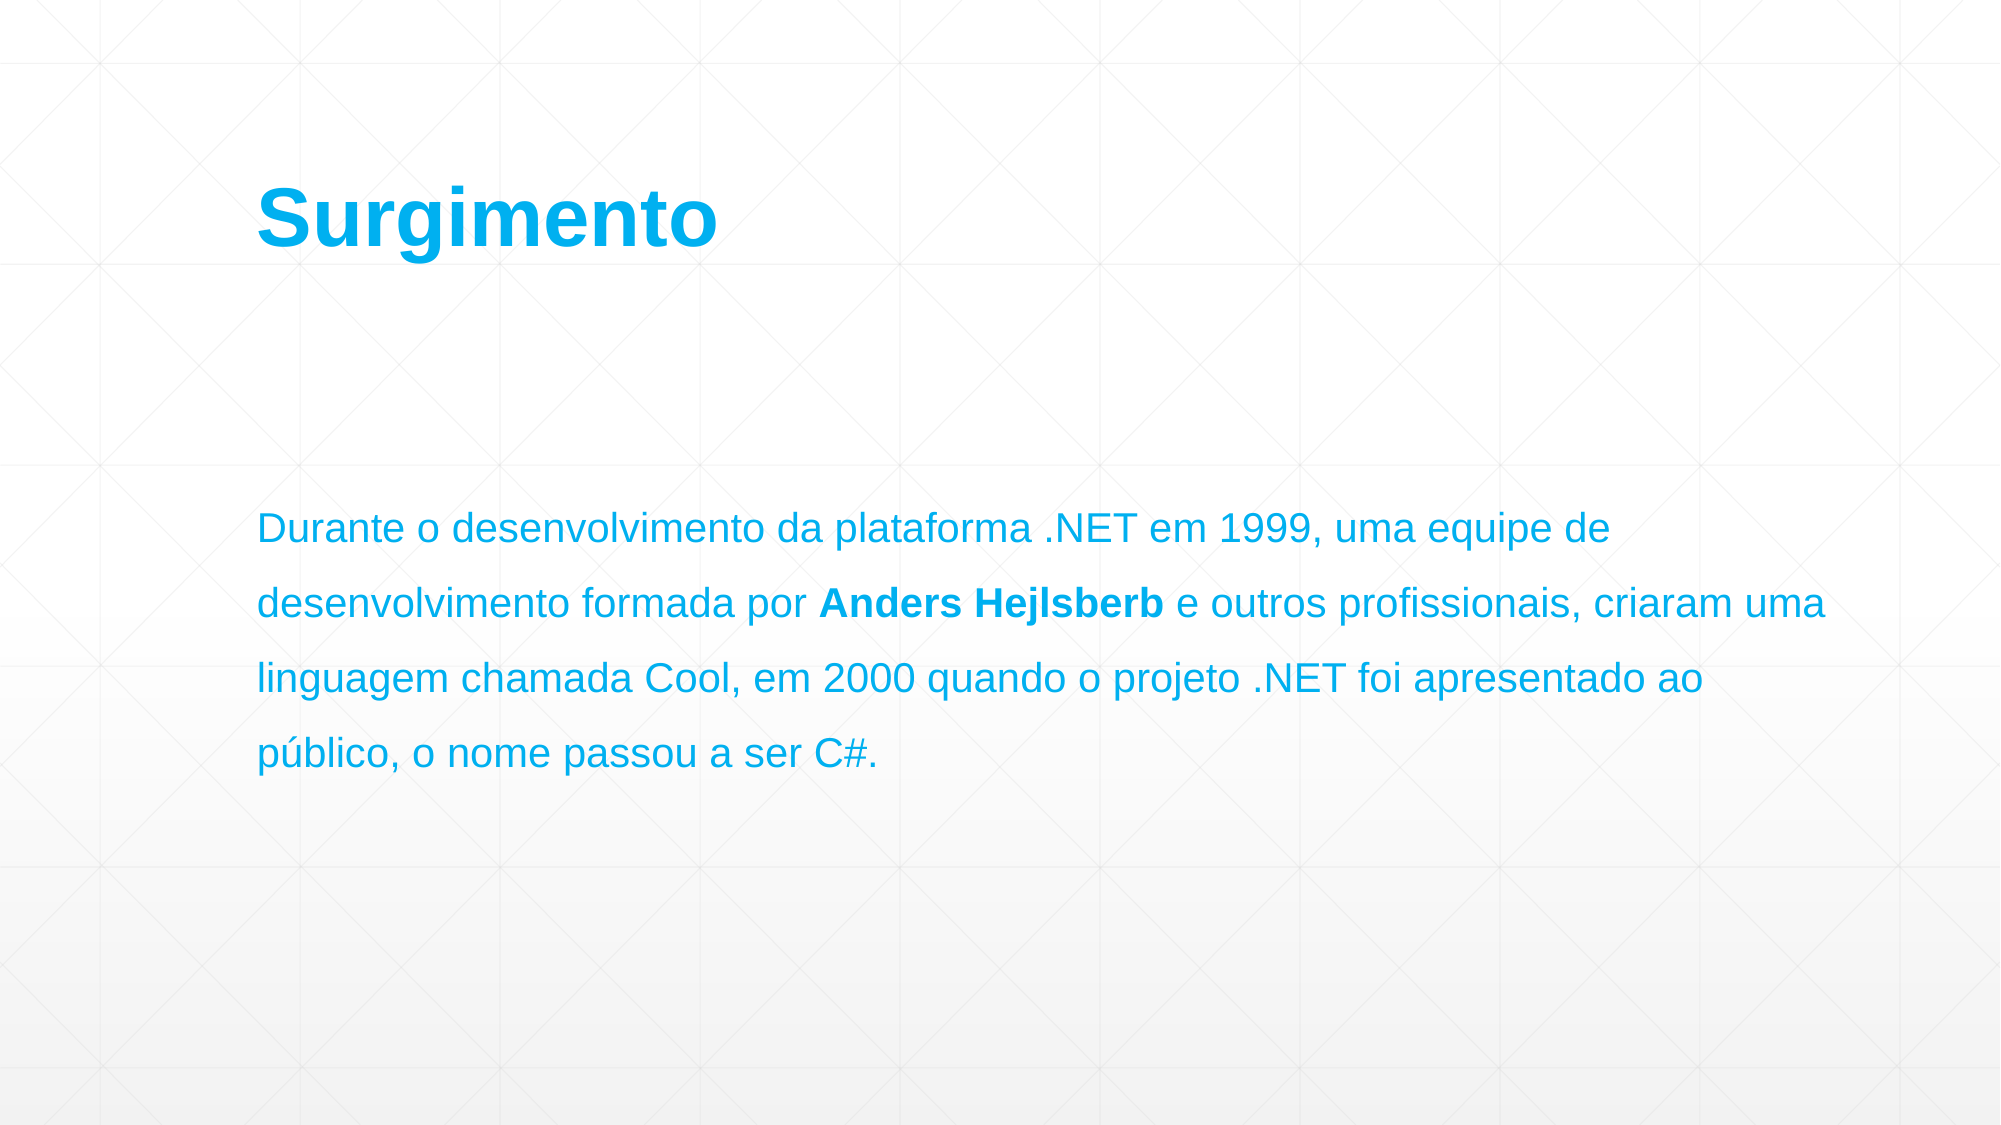

Surgimento
Durante o desenvolvimento da plataforma .NET em 1999, uma equipe de desenvolvimento formada por Anders Hejlsberb e outros profissionais, criaram uma linguagem chamada Cool, em 2000 quando o projeto .NET foi apresentado ao público, o nome passou a ser C#.